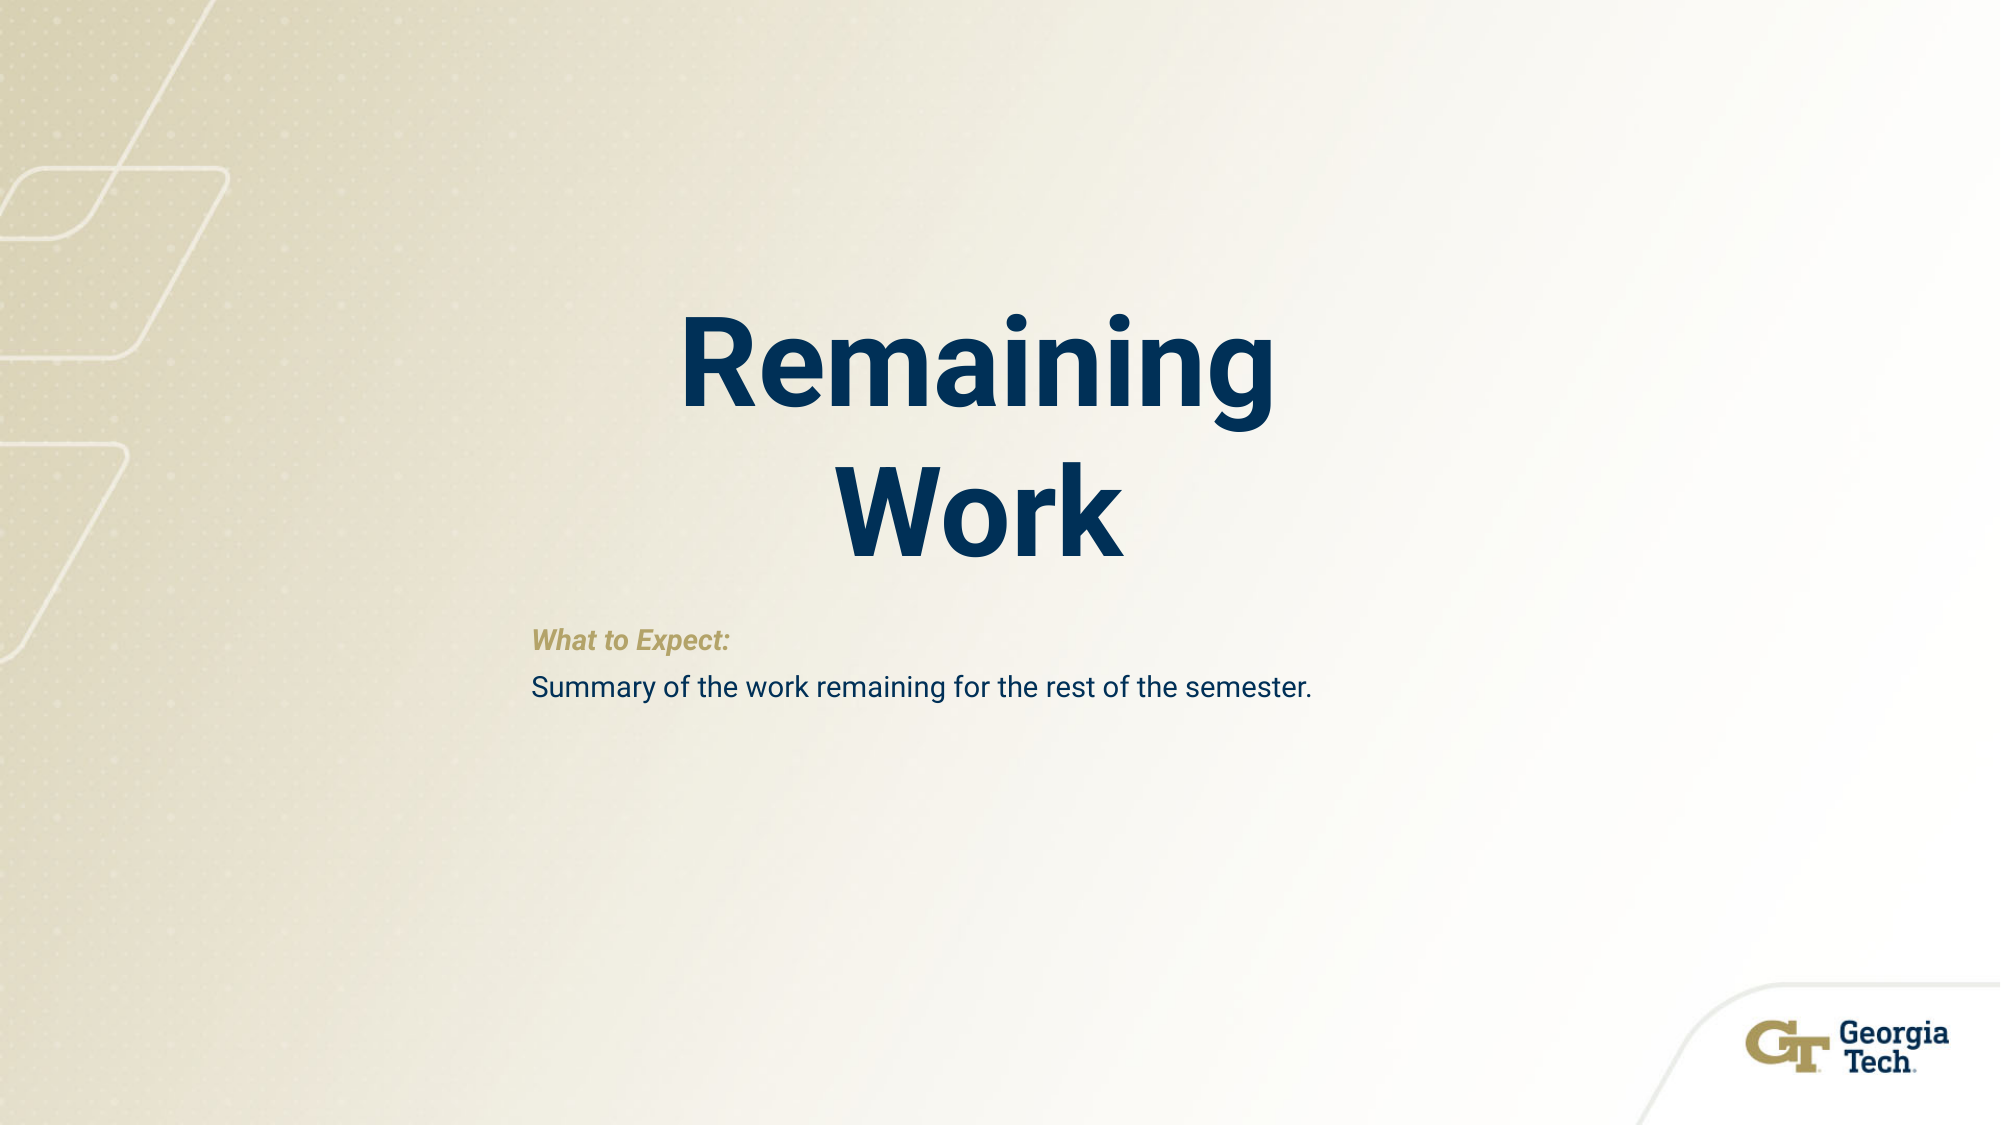

# Remaining Work
What to Expect:
Summary of the work remaining for the rest of the semester.